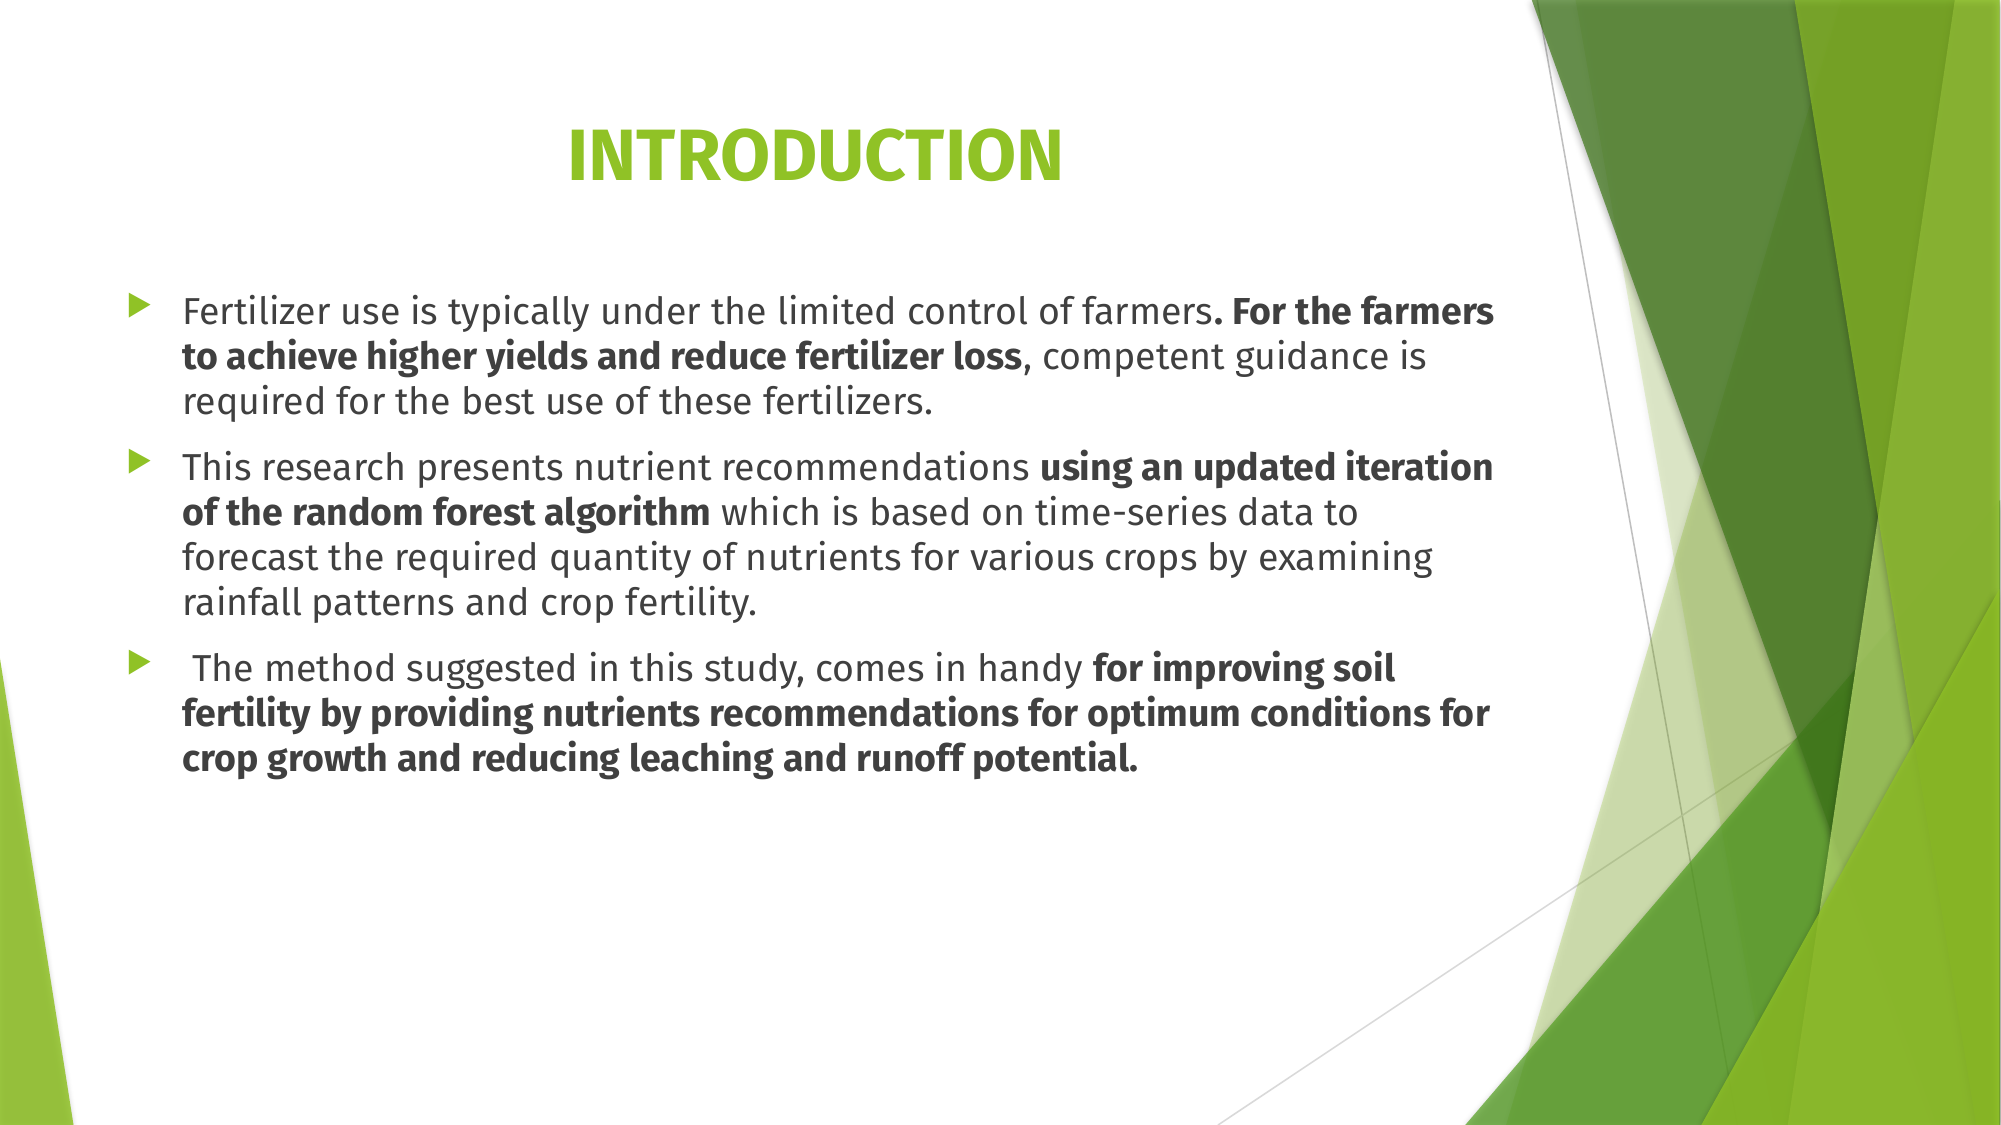

# INTRODUCTION
Fertilizer use is typically under the limited control of farmers. For the farmers to achieve higher yields and reduce fertilizer loss, competent guidance is required for the best use of these fertilizers.
This research presents nutrient recommendations using an updated iteration of the random forest algorithm which is based on time-series data to forecast the required quantity of nutrients for various crops by examining rainfall patterns and crop fertility.
 The method suggested in this study, comes in handy for improving soil fertility by providing nutrients recommendations for optimum conditions for crop growth and reducing leaching and runoff potential.